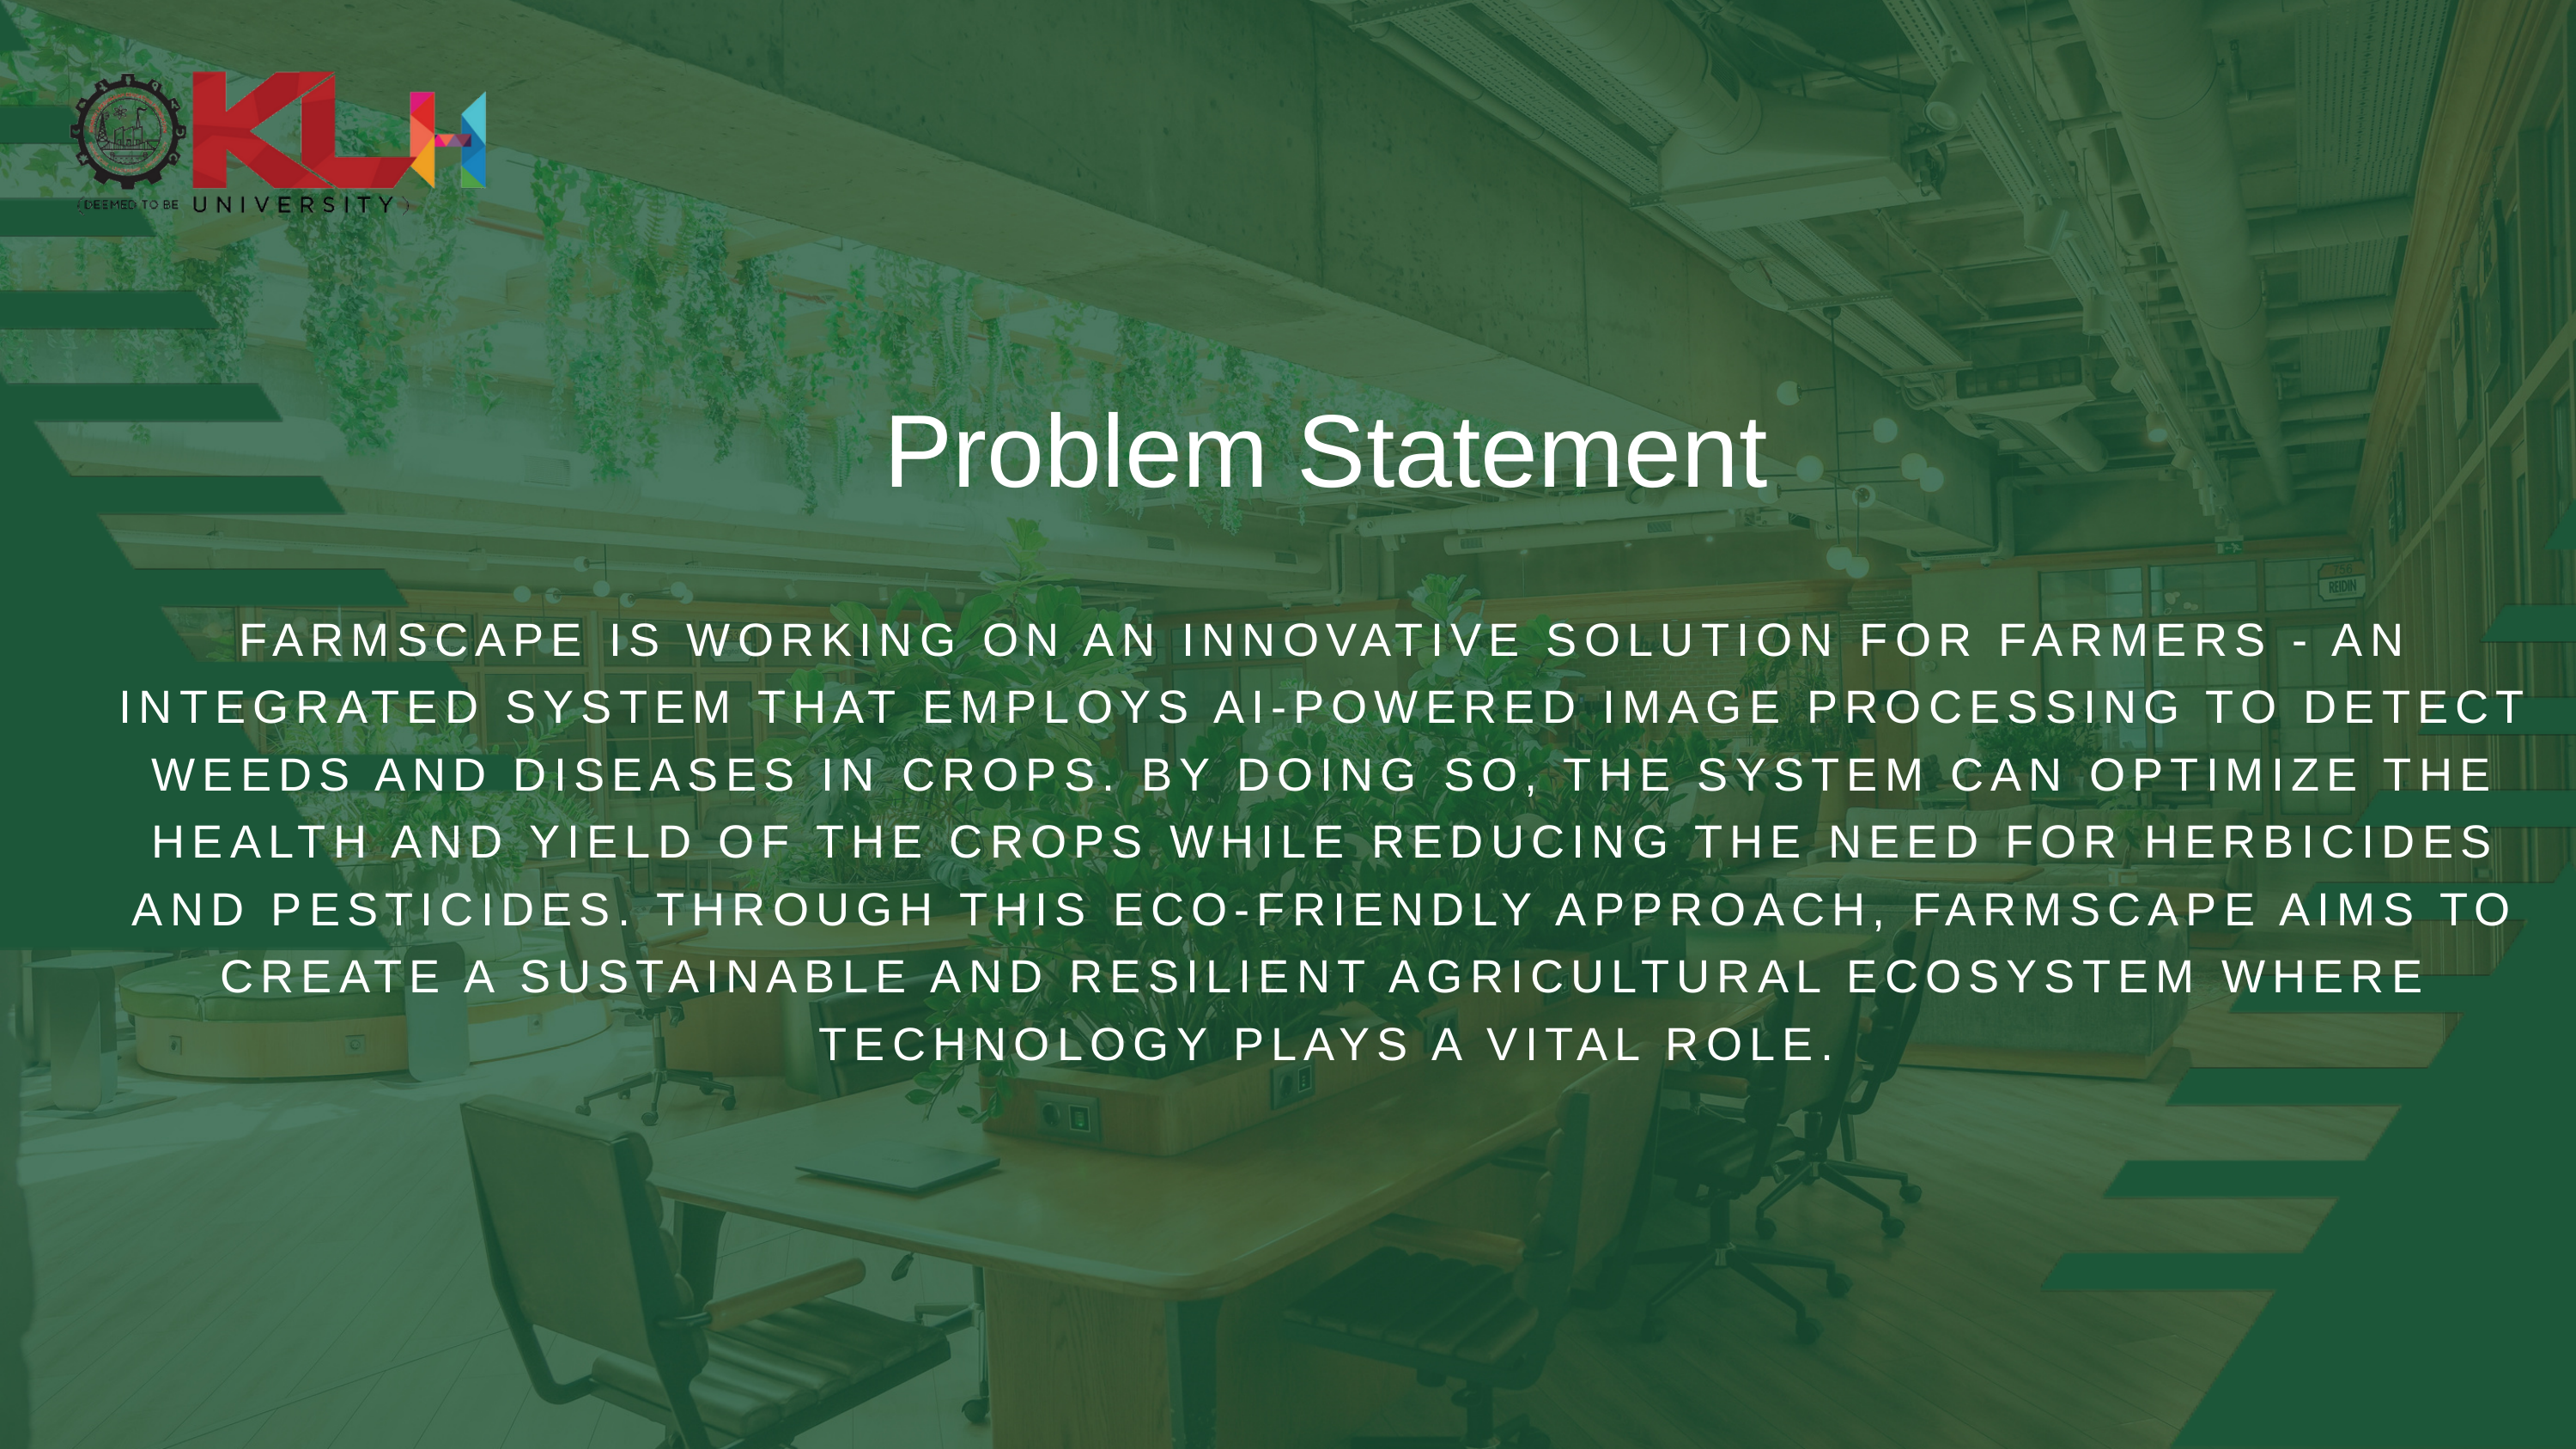

Problem Statement
FARMSCAPE IS WORKING ON AN INNOVATIVE SOLUTION FOR FARMERS - AN INTEGRATED SYSTEM THAT EMPLOYS AI-POWERED IMAGE PROCESSING TO DETECT WEEDS AND DISEASES IN CROPS. BY DOING SO, THE SYSTEM CAN OPTIMIZE THE HEALTH AND YIELD OF THE CROPS WHILE REDUCING THE NEED FOR HERBICIDES AND PESTICIDES. THROUGH THIS ECO-FRIENDLY APPROACH, FARMSCAPE AIMS TO CREATE A SUSTAINABLE AND RESILIENT AGRICULTURAL ECOSYSTEM WHERE TECHNOLOGY PLAYS A VITAL ROLE.